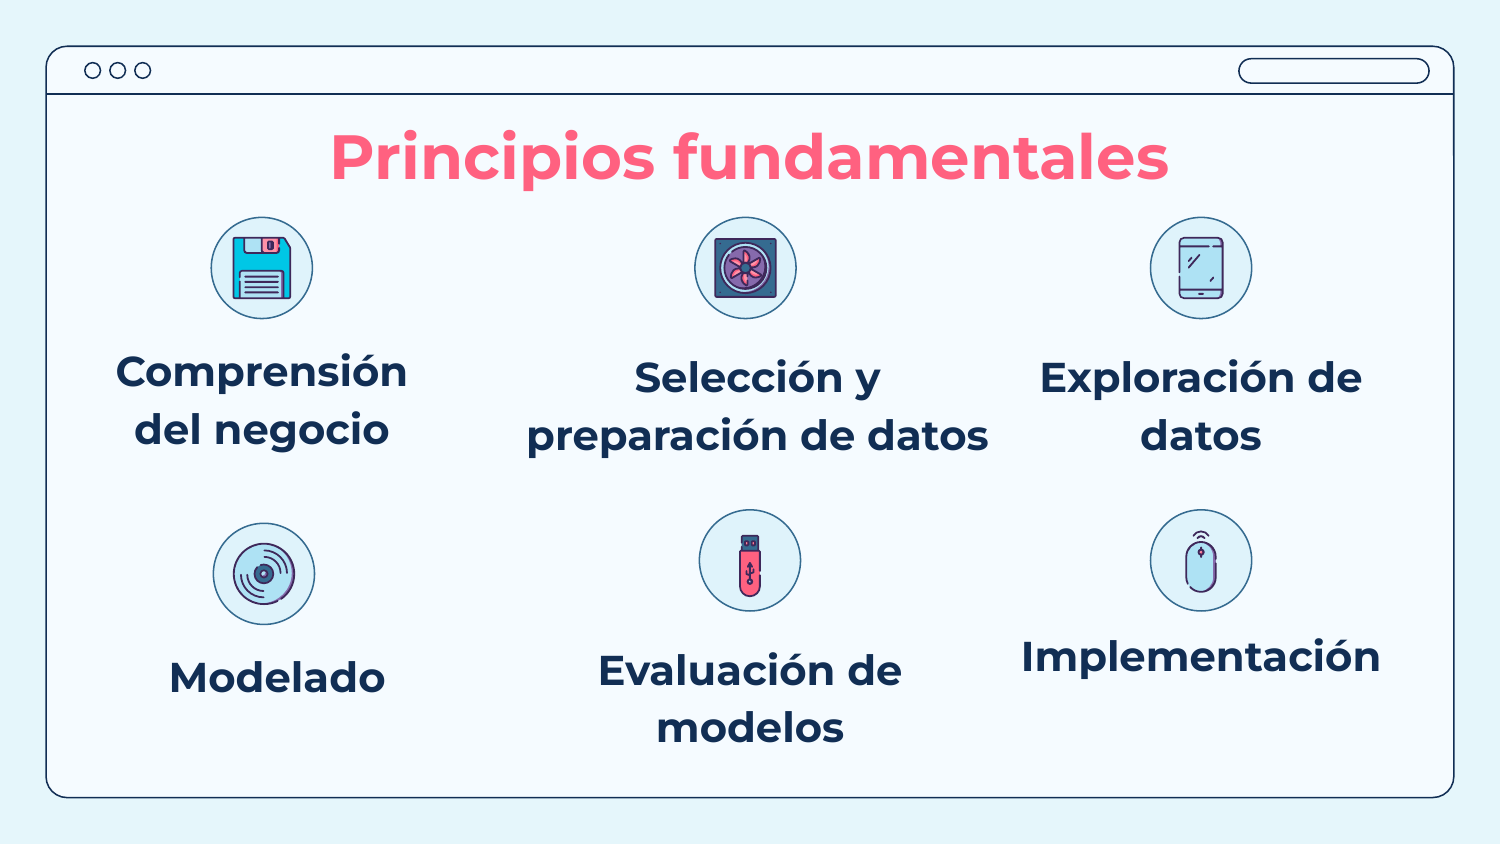

# Principios fundamentales

Selección y preparación de datos
Exploración de datos
Comprensión del negocio

Evaluación de modelos
Implementación
Modelado